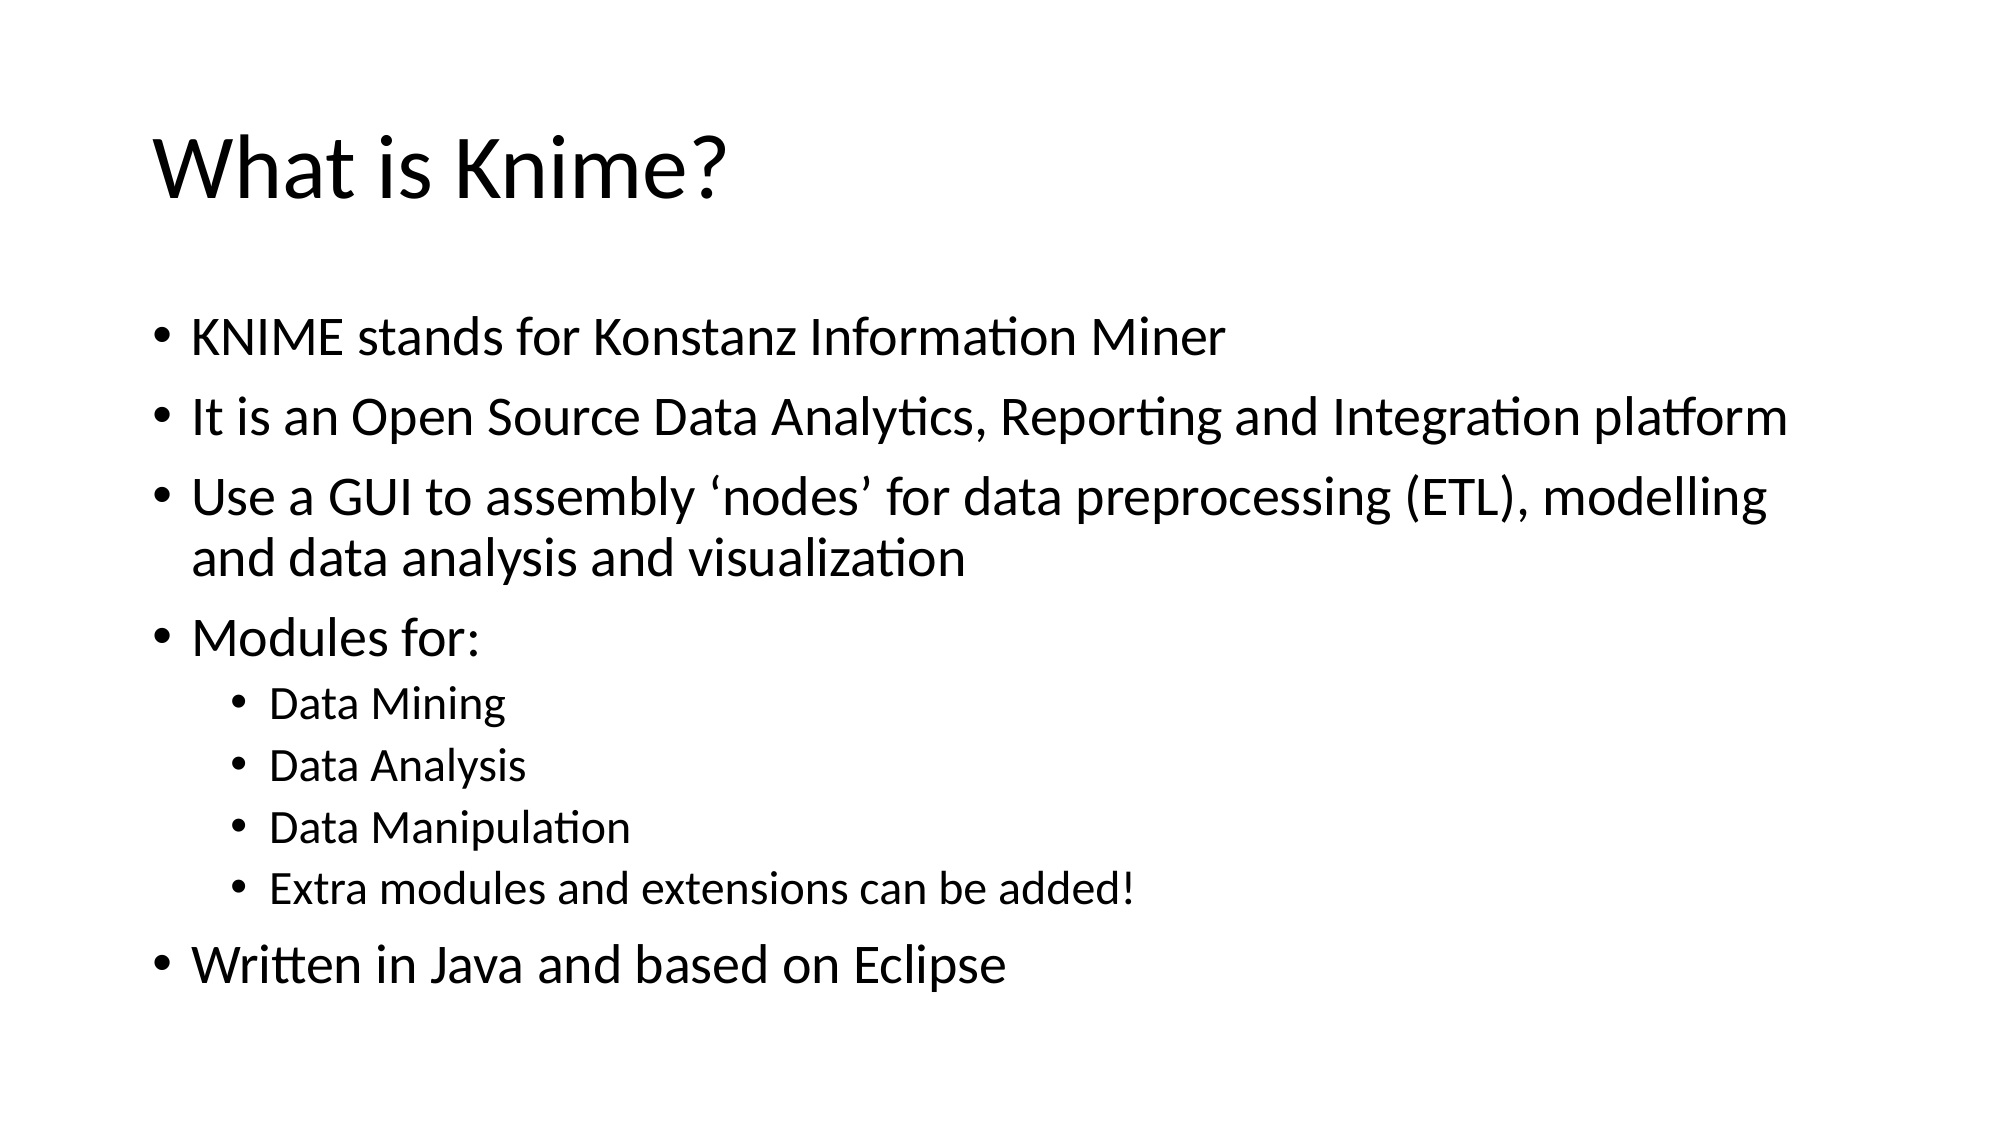

# What is Knime?
KNIME stands for Konstanz Information Miner
It is an Open Source Data Analytics, Reporting and Integration platform
Use a GUI to assembly ‘nodes’ for data preprocessing (ETL), modelling and data analysis and visualization
Modules for:
Data Mining
Data Analysis
Data Manipulation
Extra modules and extensions can be added!
Written in Java and based on Eclipse